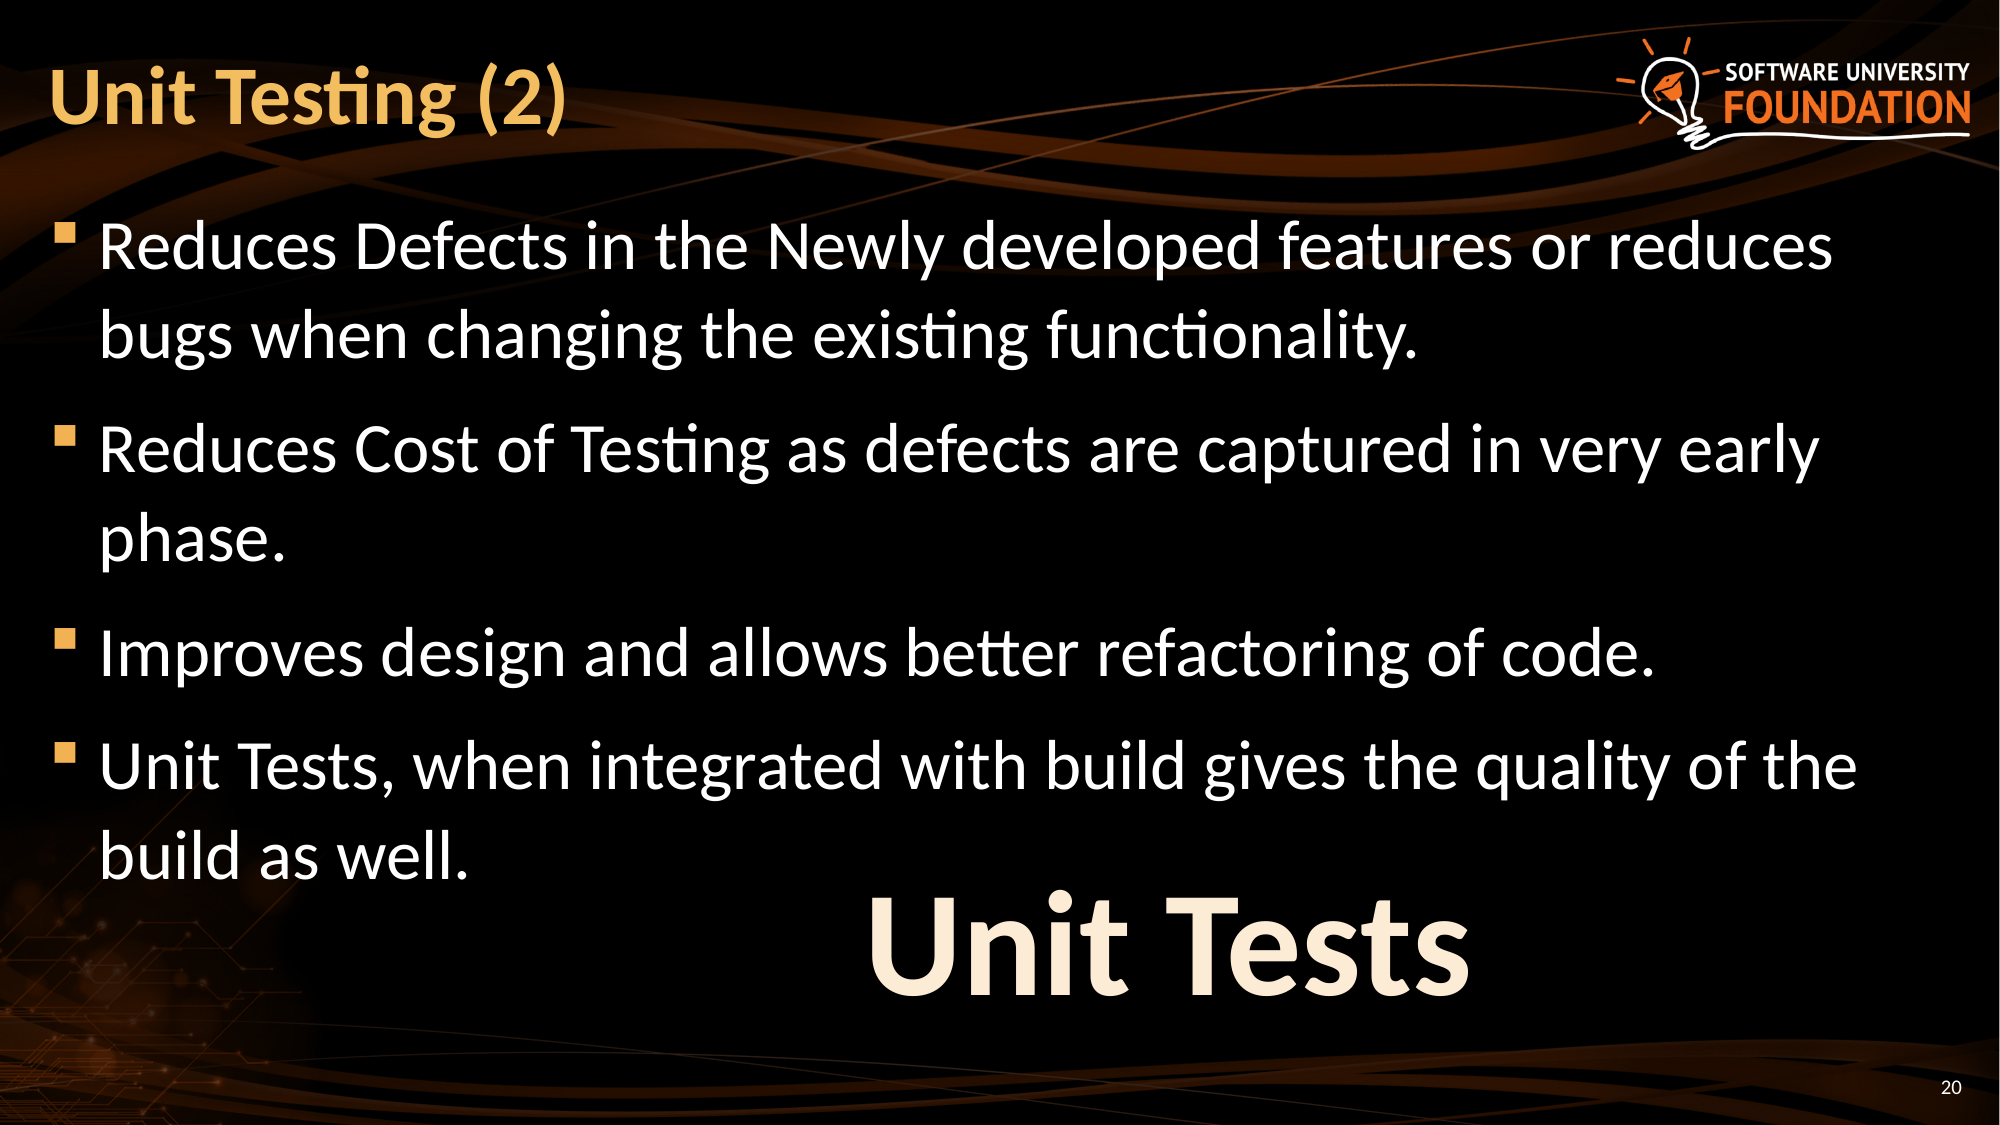

# Unit Testing (2)
Reduces Defects in the Newly developed features or reduces bugs when changing the existing functionality.
Reduces Cost of Testing as defects are captured in very early phase.
Improves design and allows better refactoring of code.
Unit Tests, when integrated with build gives the quality of the build as well.
Unit Tests
20